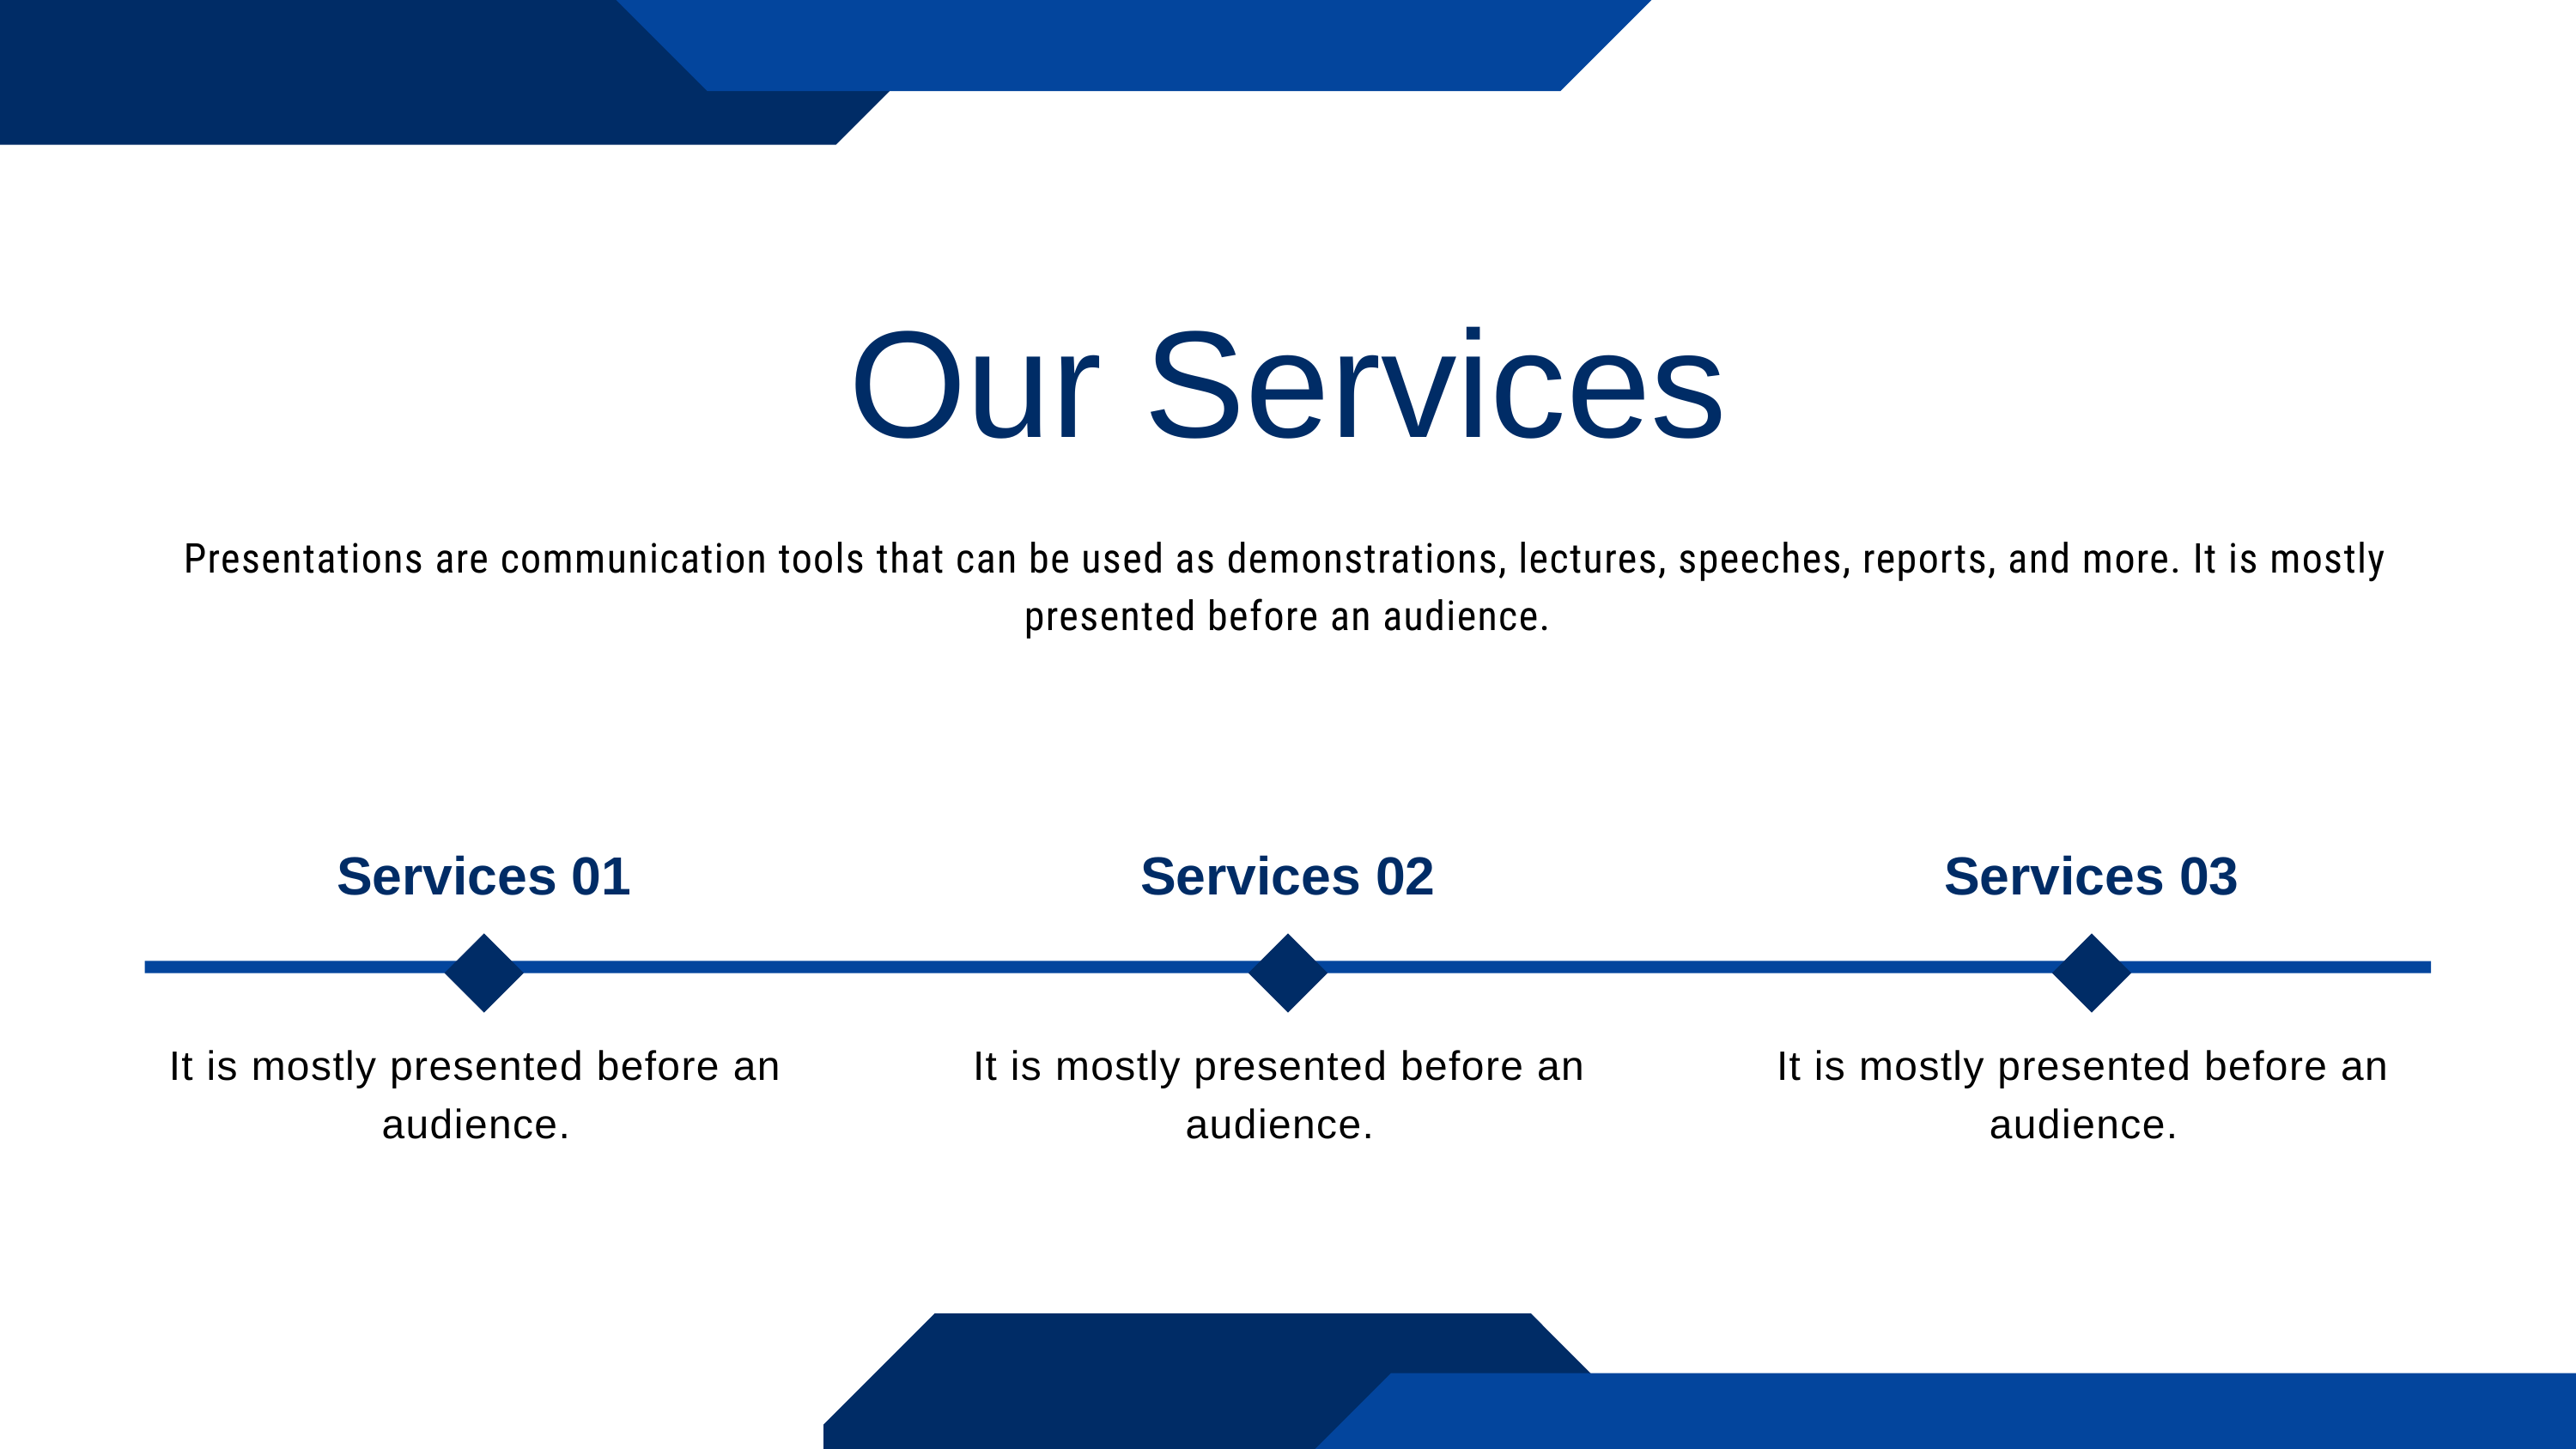

Our Services
Presentations are communication tools that can be used as demonstrations, lectures, speeches, reports, and more. It is mostly presented before an audience.
Services 01
Services 02
Services 03

It is mostly presented before an audience.
It is mostly presented before an audience.
It is mostly presented before an audience.